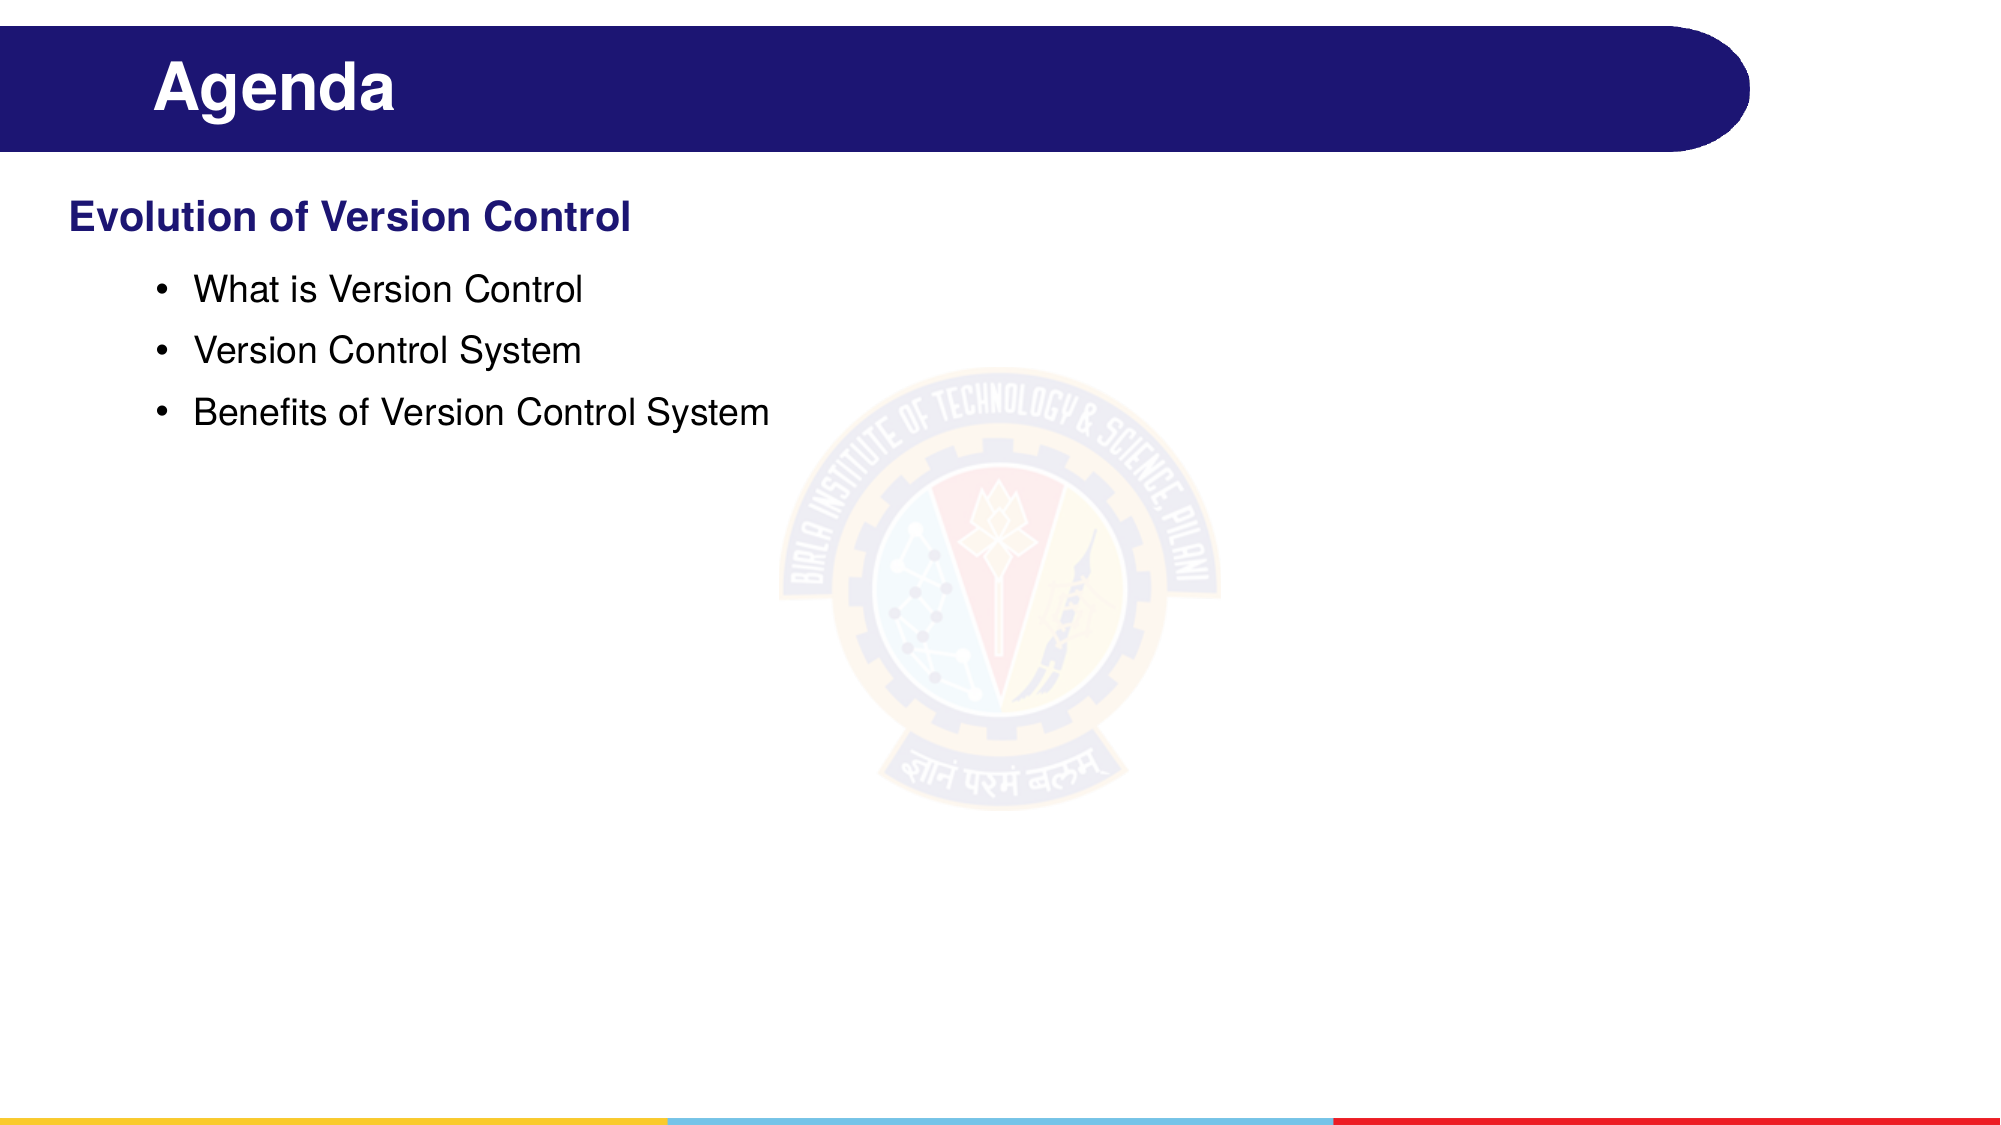

# Agenda
Evolution of Version Control
What is Version Control
Version Control System
Benefits of Version Control System